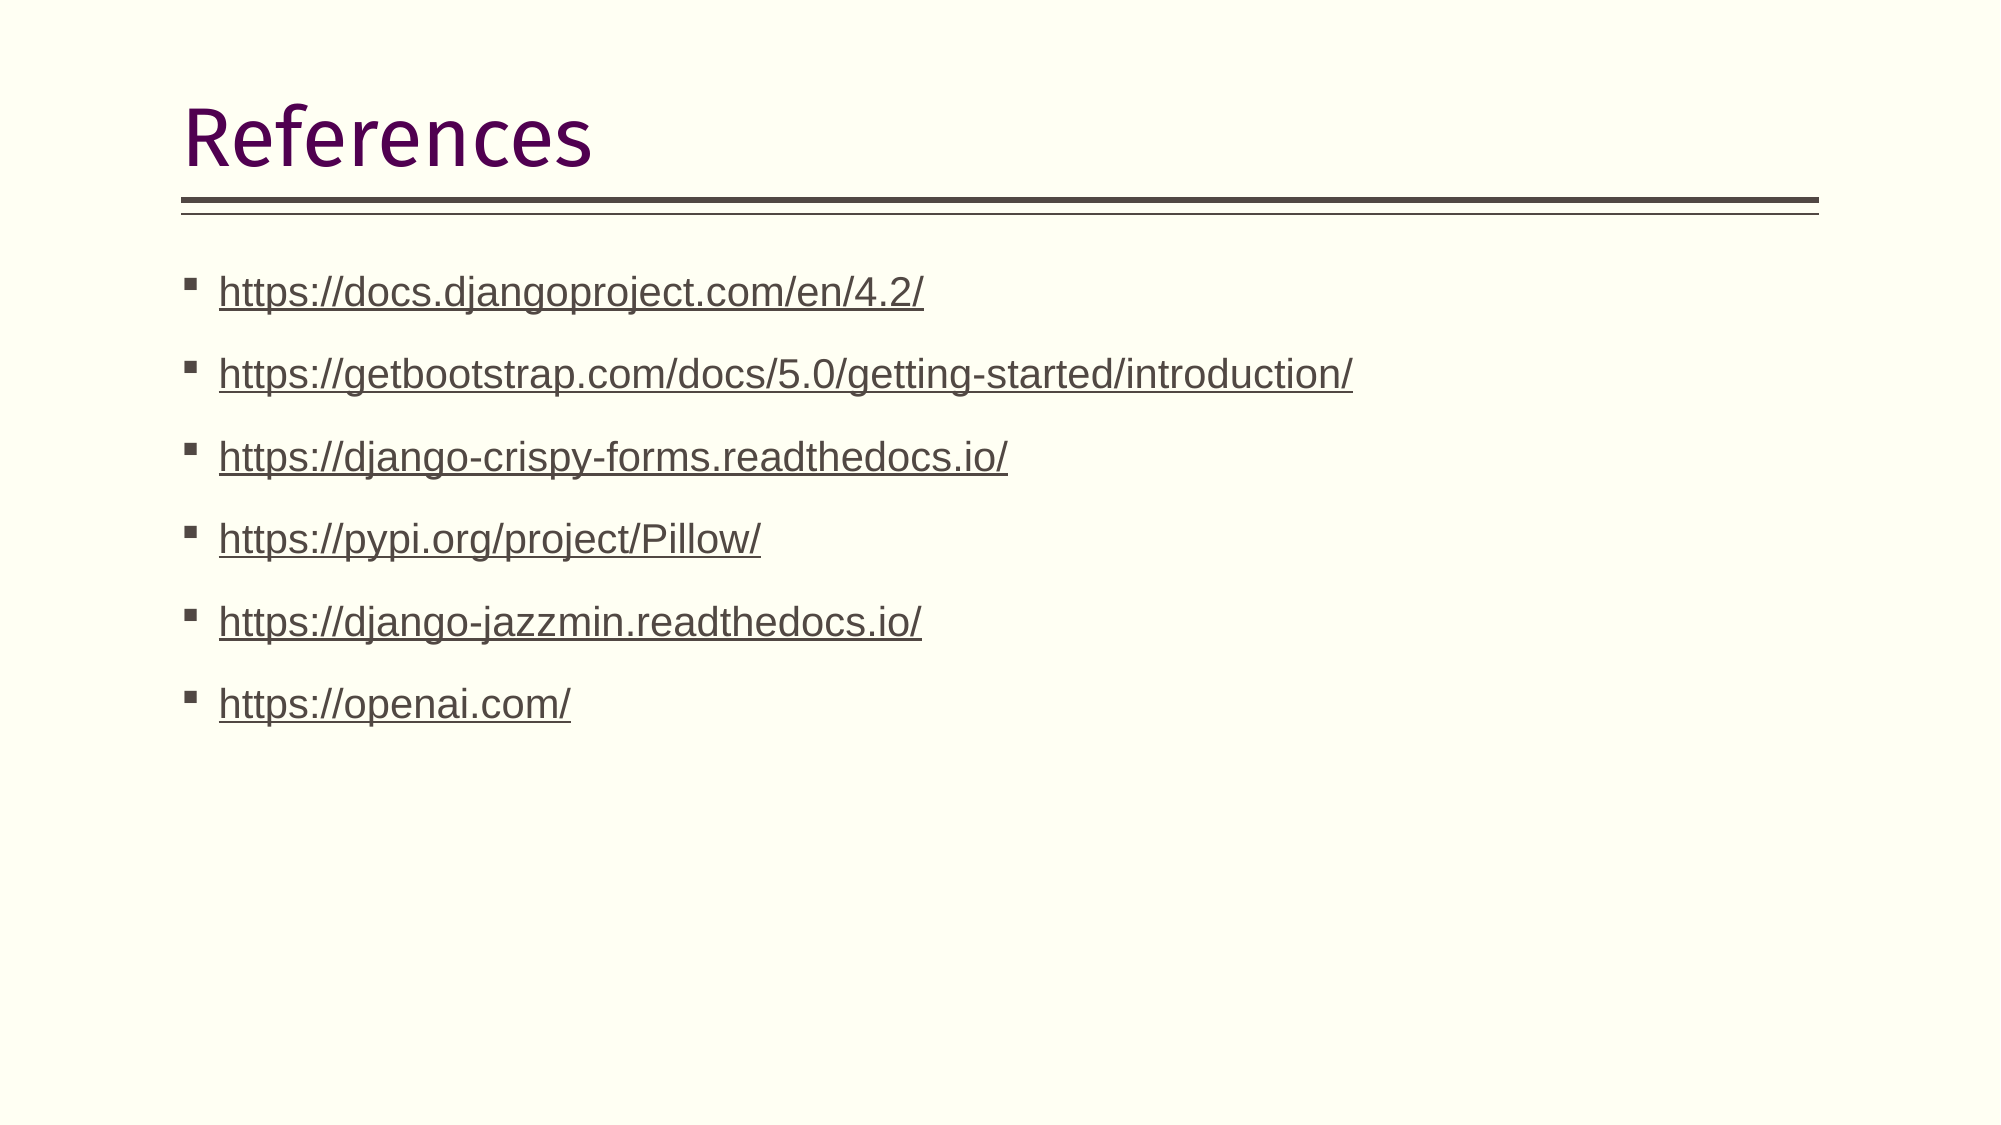

# References
https://docs.djangoproject.com/en/4.2/
https://getbootstrap.com/docs/5.0/getting-started/introduction/
https://django-crispy-forms.readthedocs.io/
https://pypi.org/project/Pillow/
https://django-jazzmin.readthedocs.io/
https://openai.com/